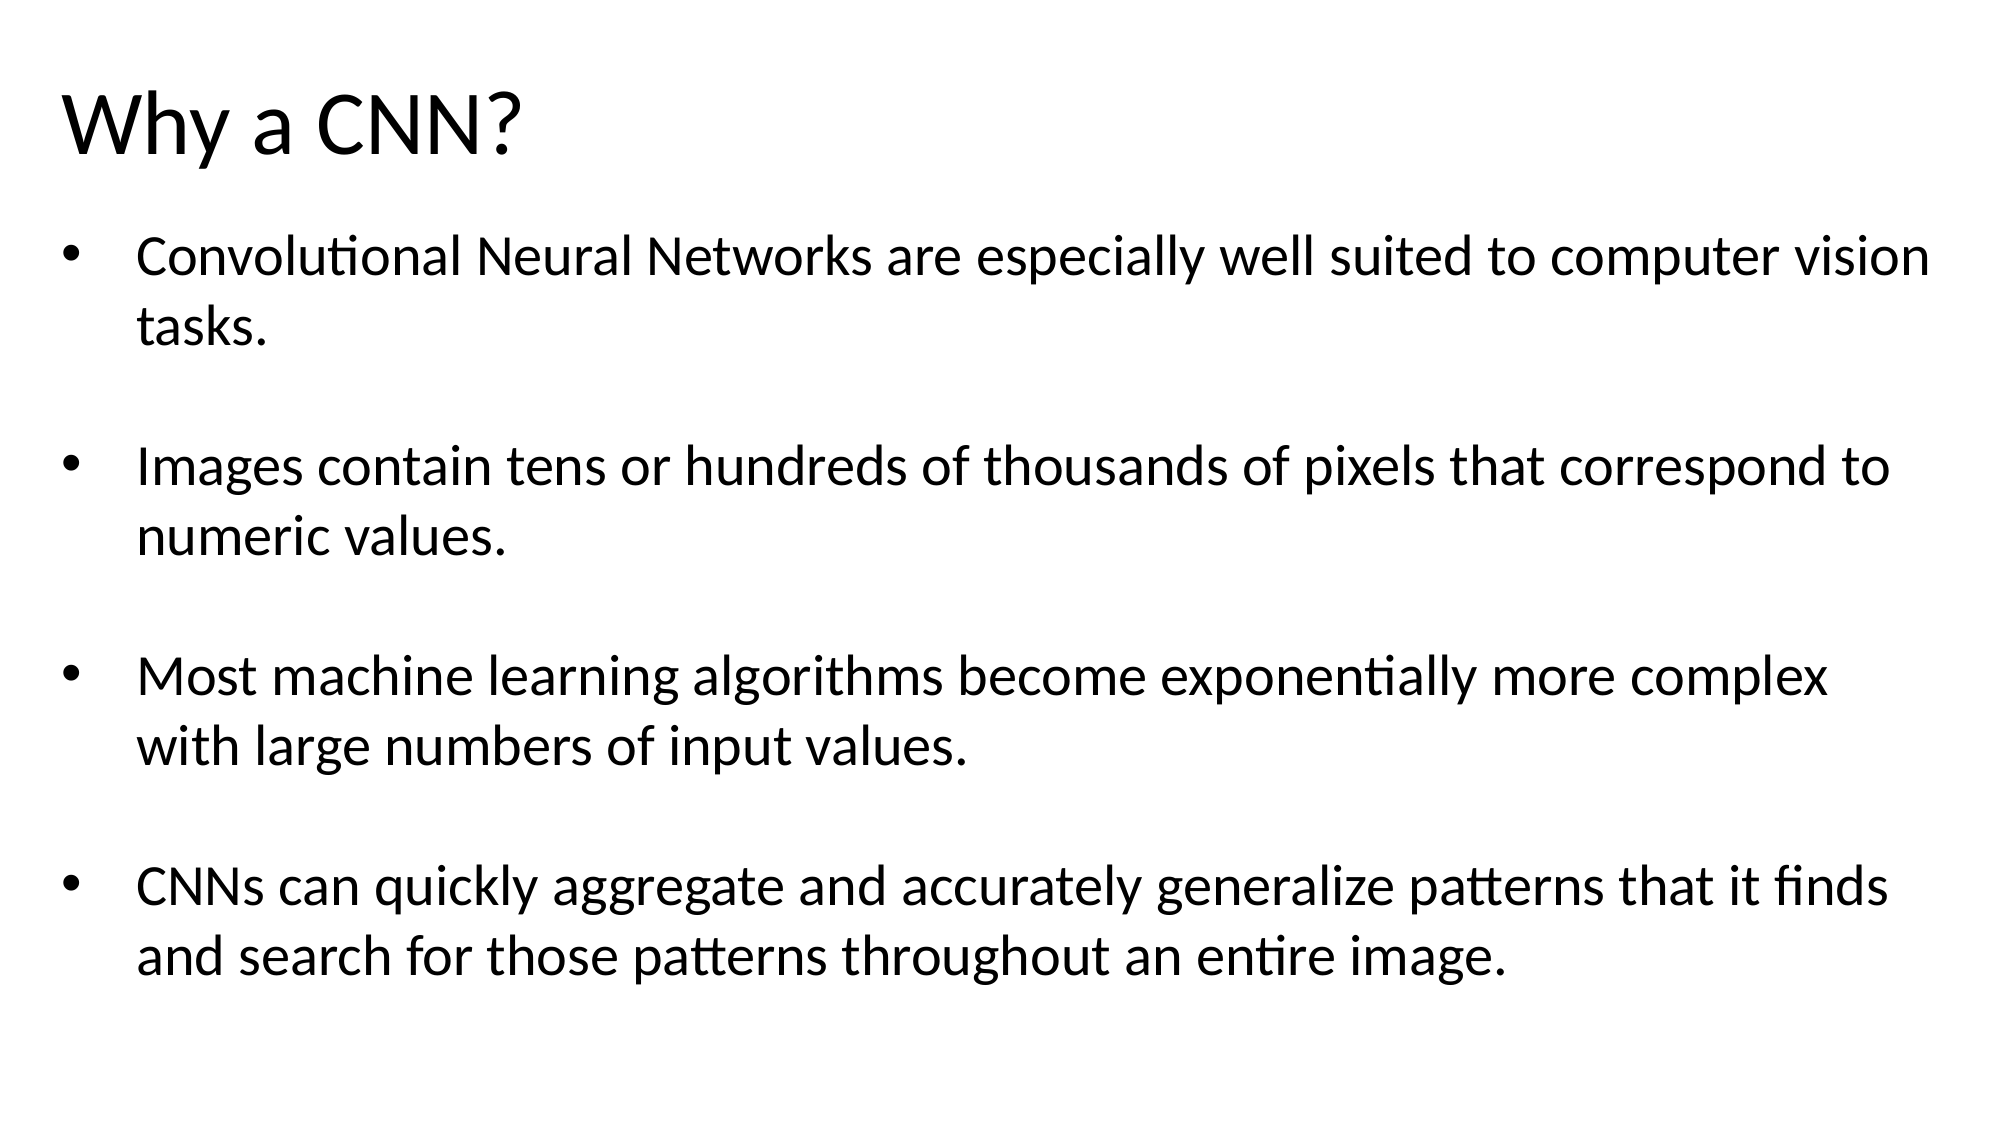

Why a CNN?

Convolutional Neural Networks are especially well suited to computer vision tasks.

Images contain tens or hundreds of thousands of pixels that correspond to numeric values.

Most machine learning algorithms become exponentially more complex with large numbers of input values.

CNNs can quickly aggregate and accurately generalize patterns that it finds and search for those patterns throughout an entire image.